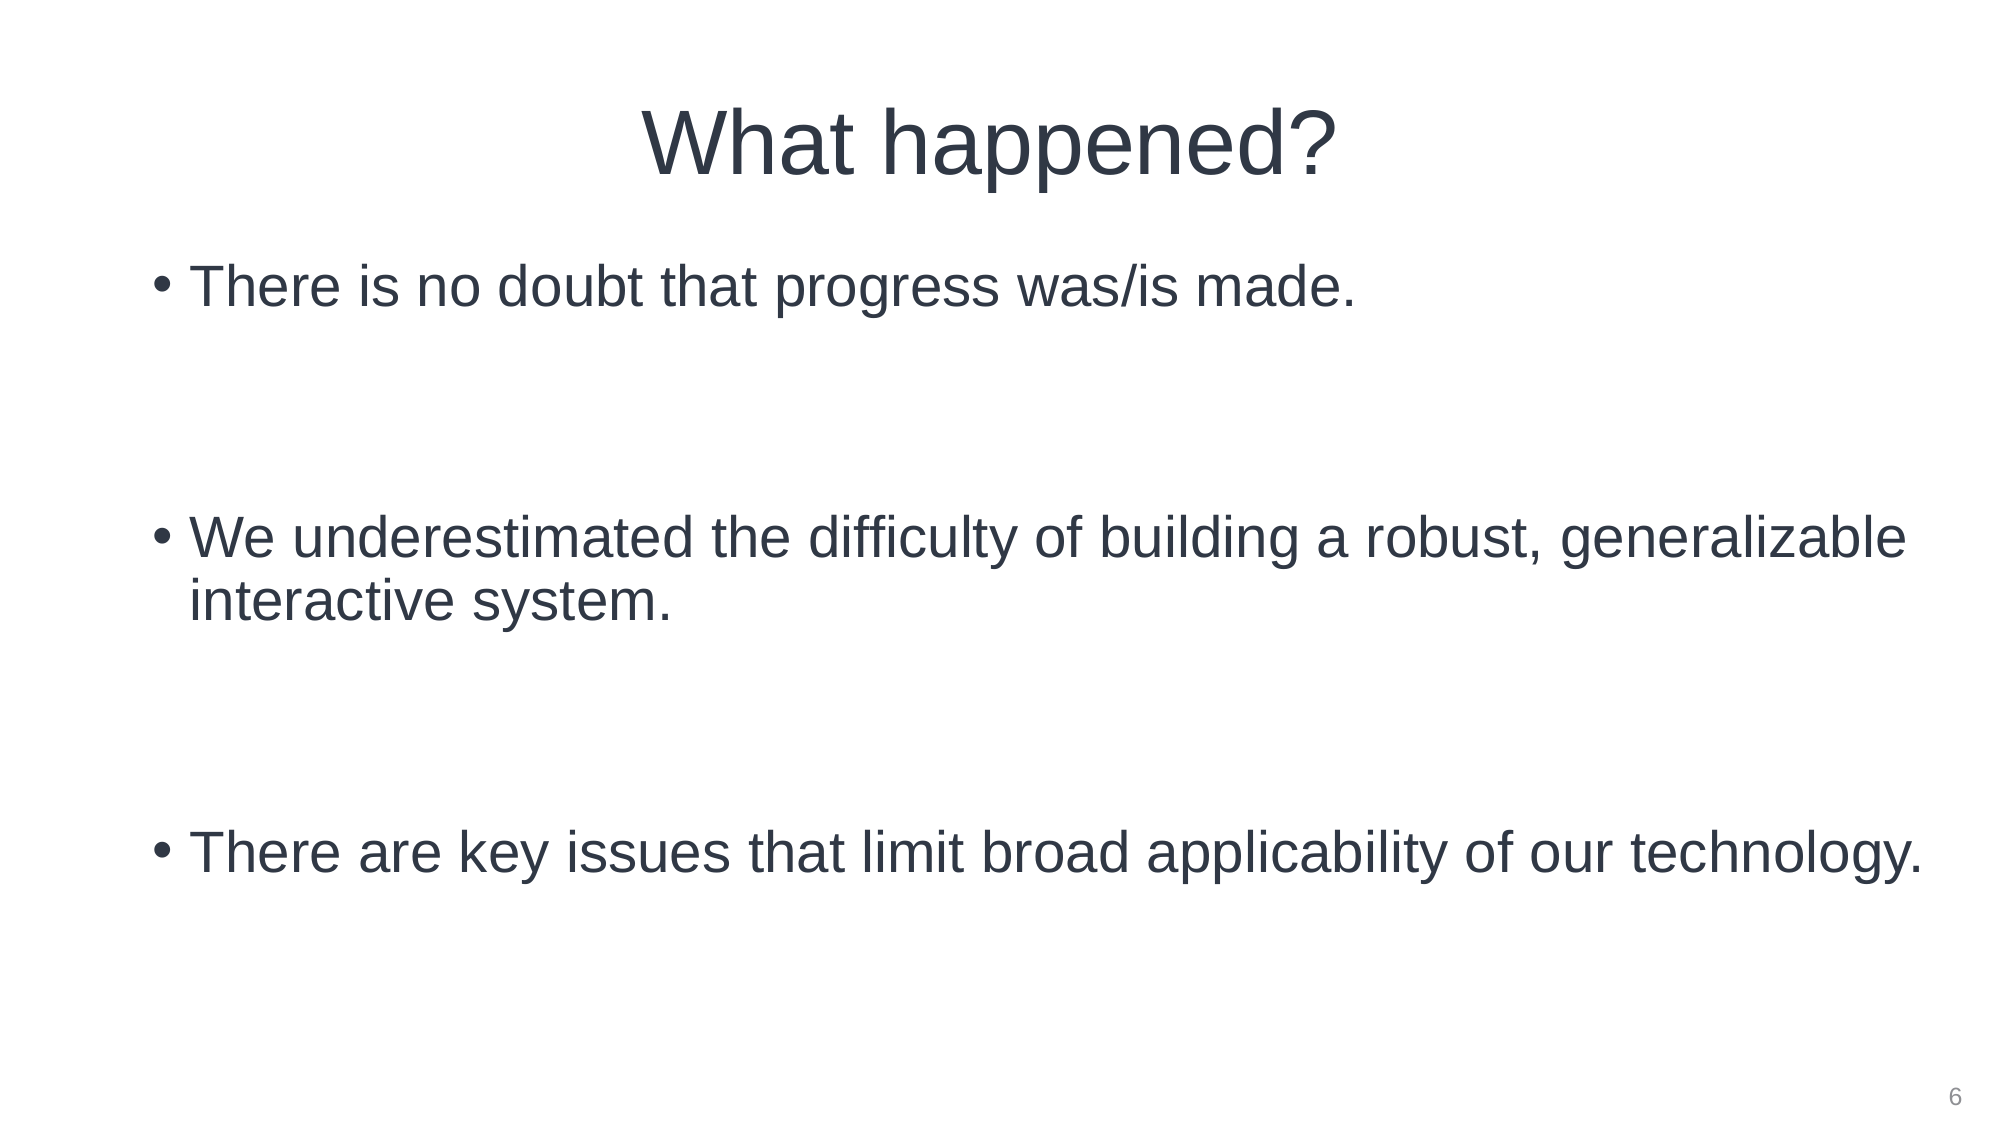

# What happened?
There is no doubt that progress was/is made.

We underestimated the difficulty of building a robust, generalizable interactive system.

There are key issues that limit broad applicability of our technology.
6